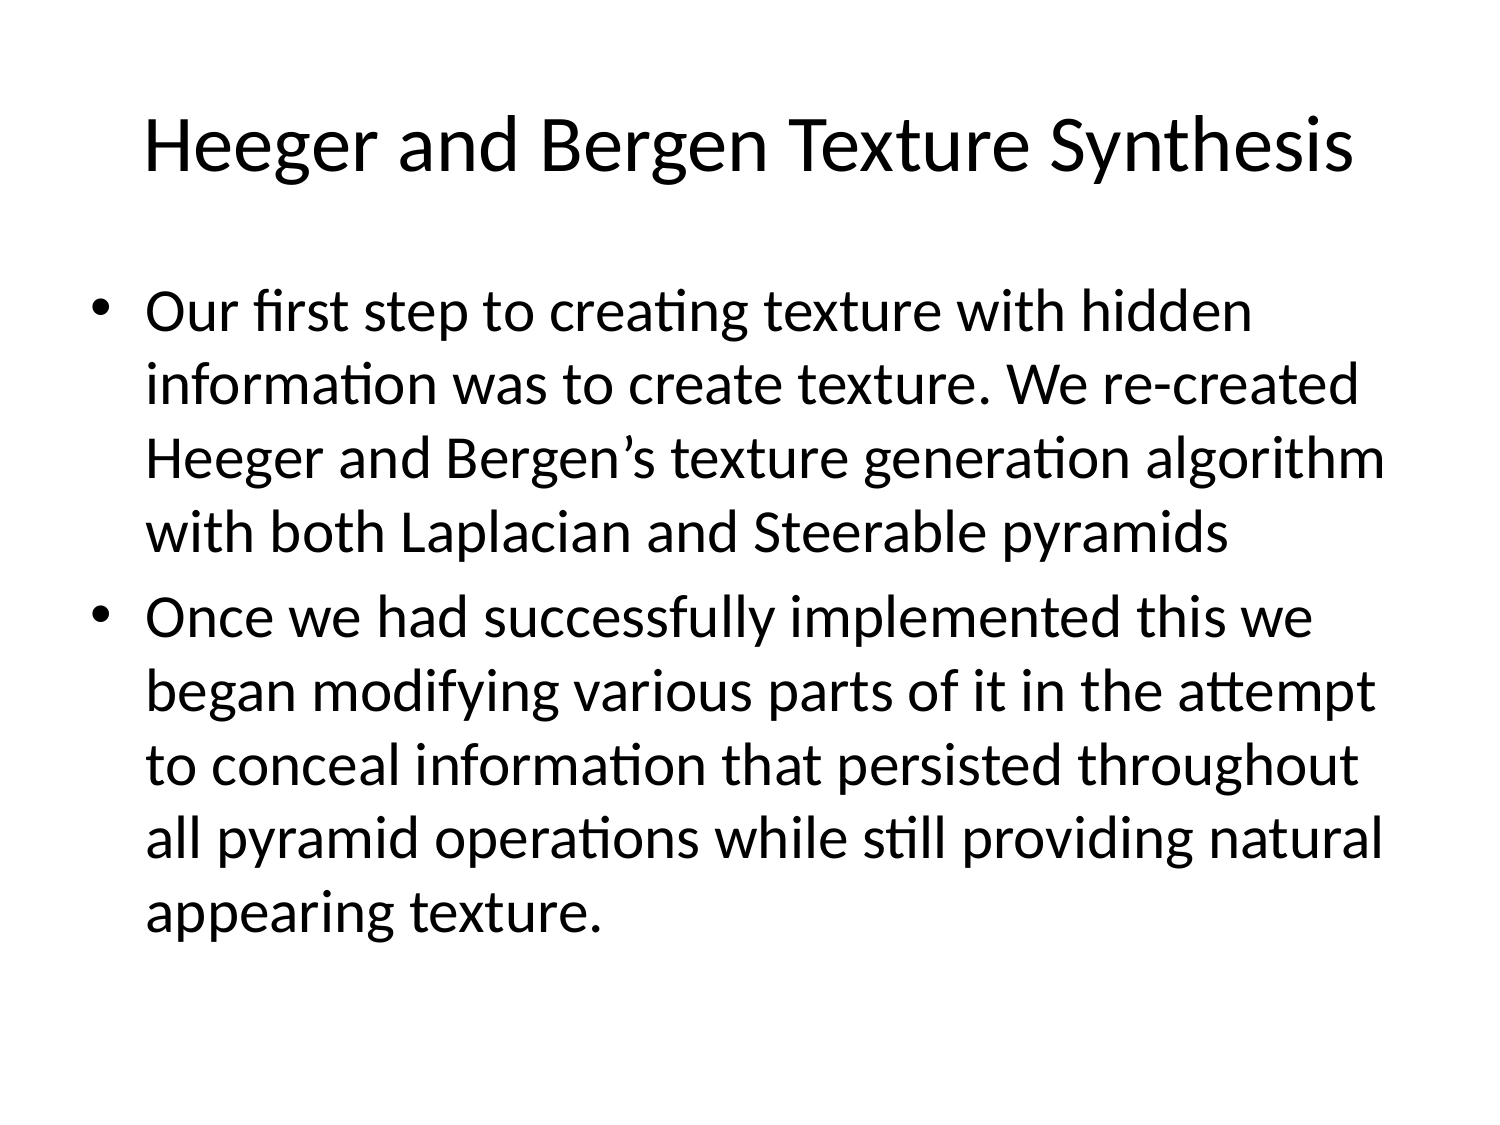

# Heeger and Bergen Texture Synthesis
Our first step to creating texture with hidden information was to create texture. We re-created Heeger and Bergen’s texture generation algorithm with both Laplacian and Steerable pyramids
Once we had successfully implemented this we began modifying various parts of it in the attempt to conceal information that persisted throughout all pyramid operations while still providing natural appearing texture.